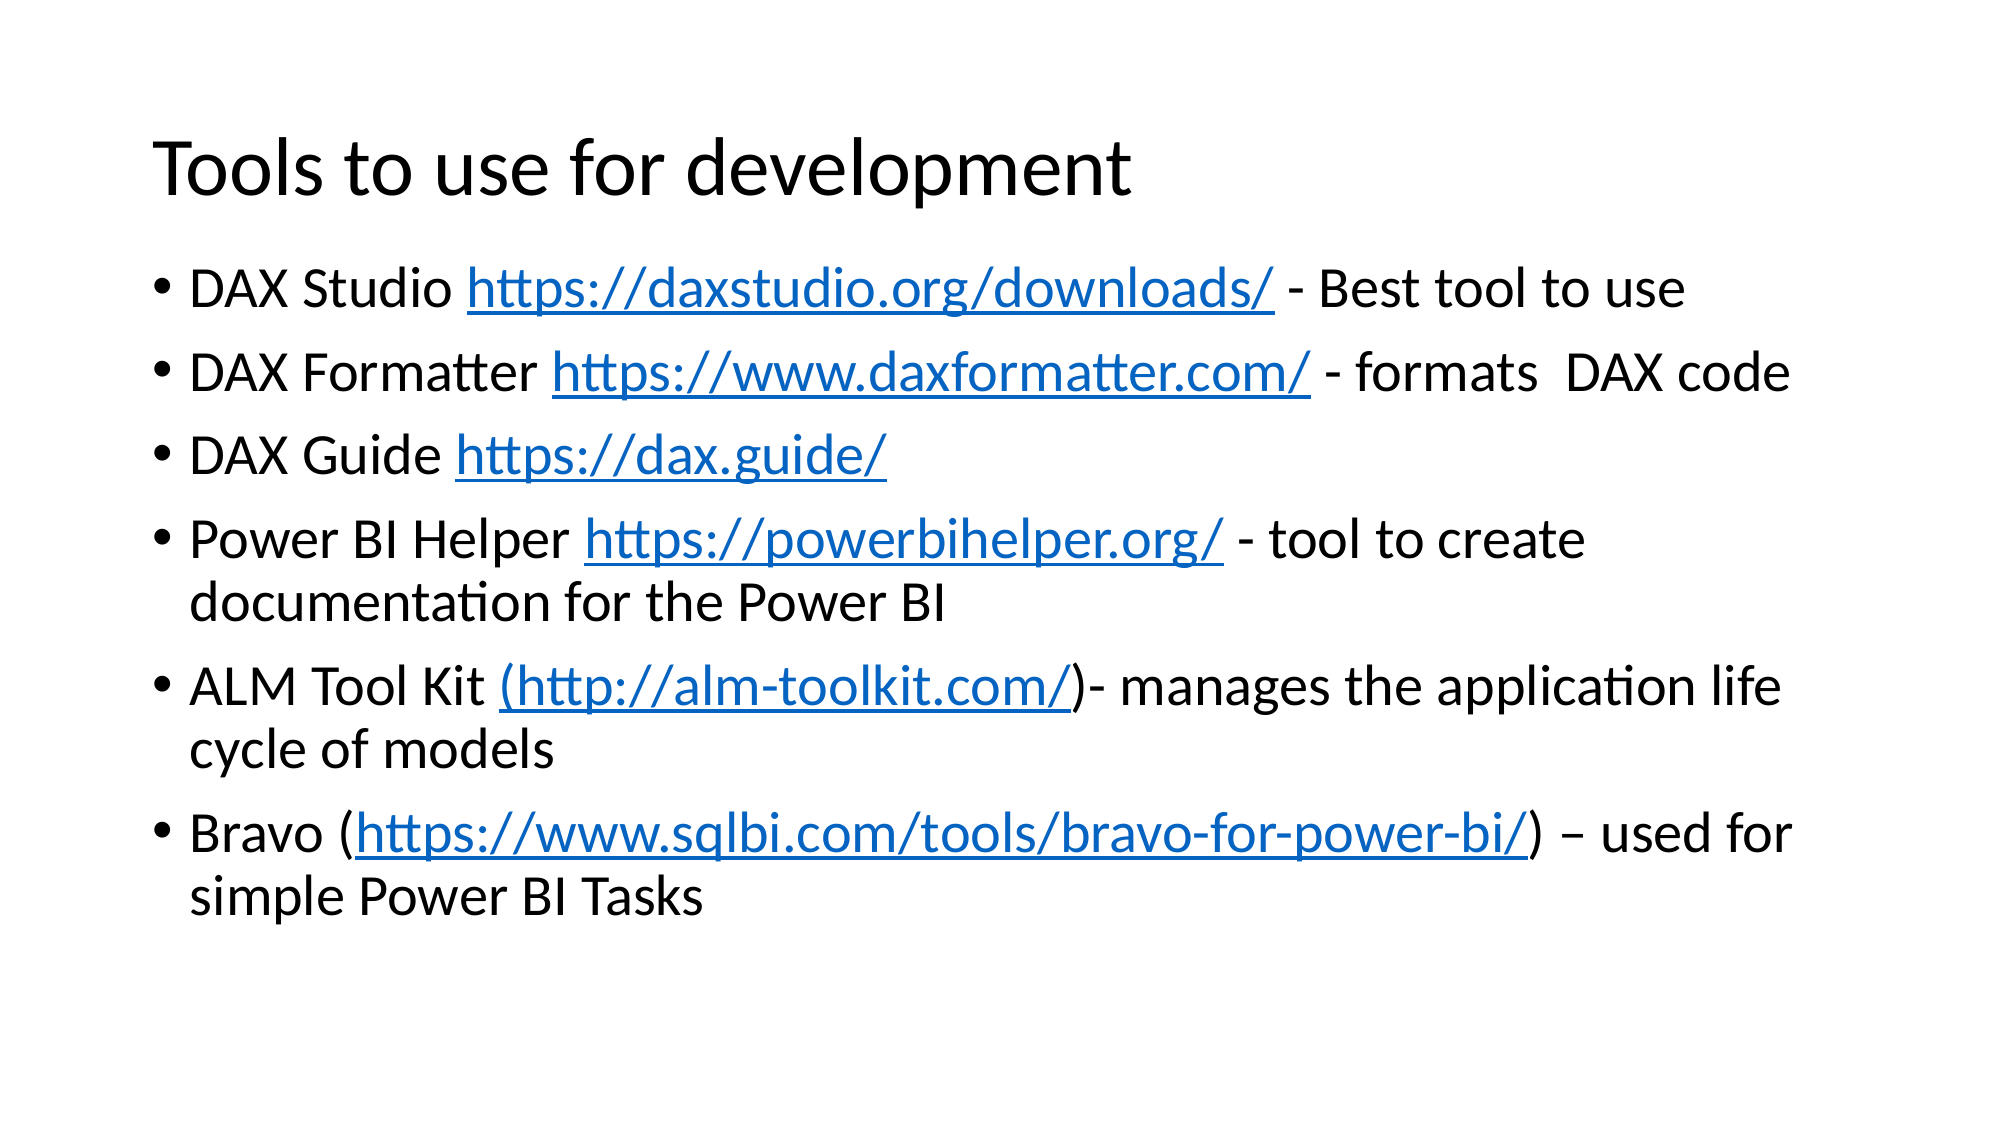

# Tools to use for development
DAX Studio https://daxstudio.org/downloads/ - Best tool to use
DAX Formatter https://www.daxformatter.com/ - formats  DAX code
DAX Guide https://dax.guide/
Power BI Helper https://powerbihelper.org/ - tool to create documentation for the Power BI
ALM Tool Kit (http://alm-toolkit.com/)- manages the application life cycle of models
Bravo (https://www.sqlbi.com/tools/bravo-for-power-bi/) – used for simple Power BI Tasks